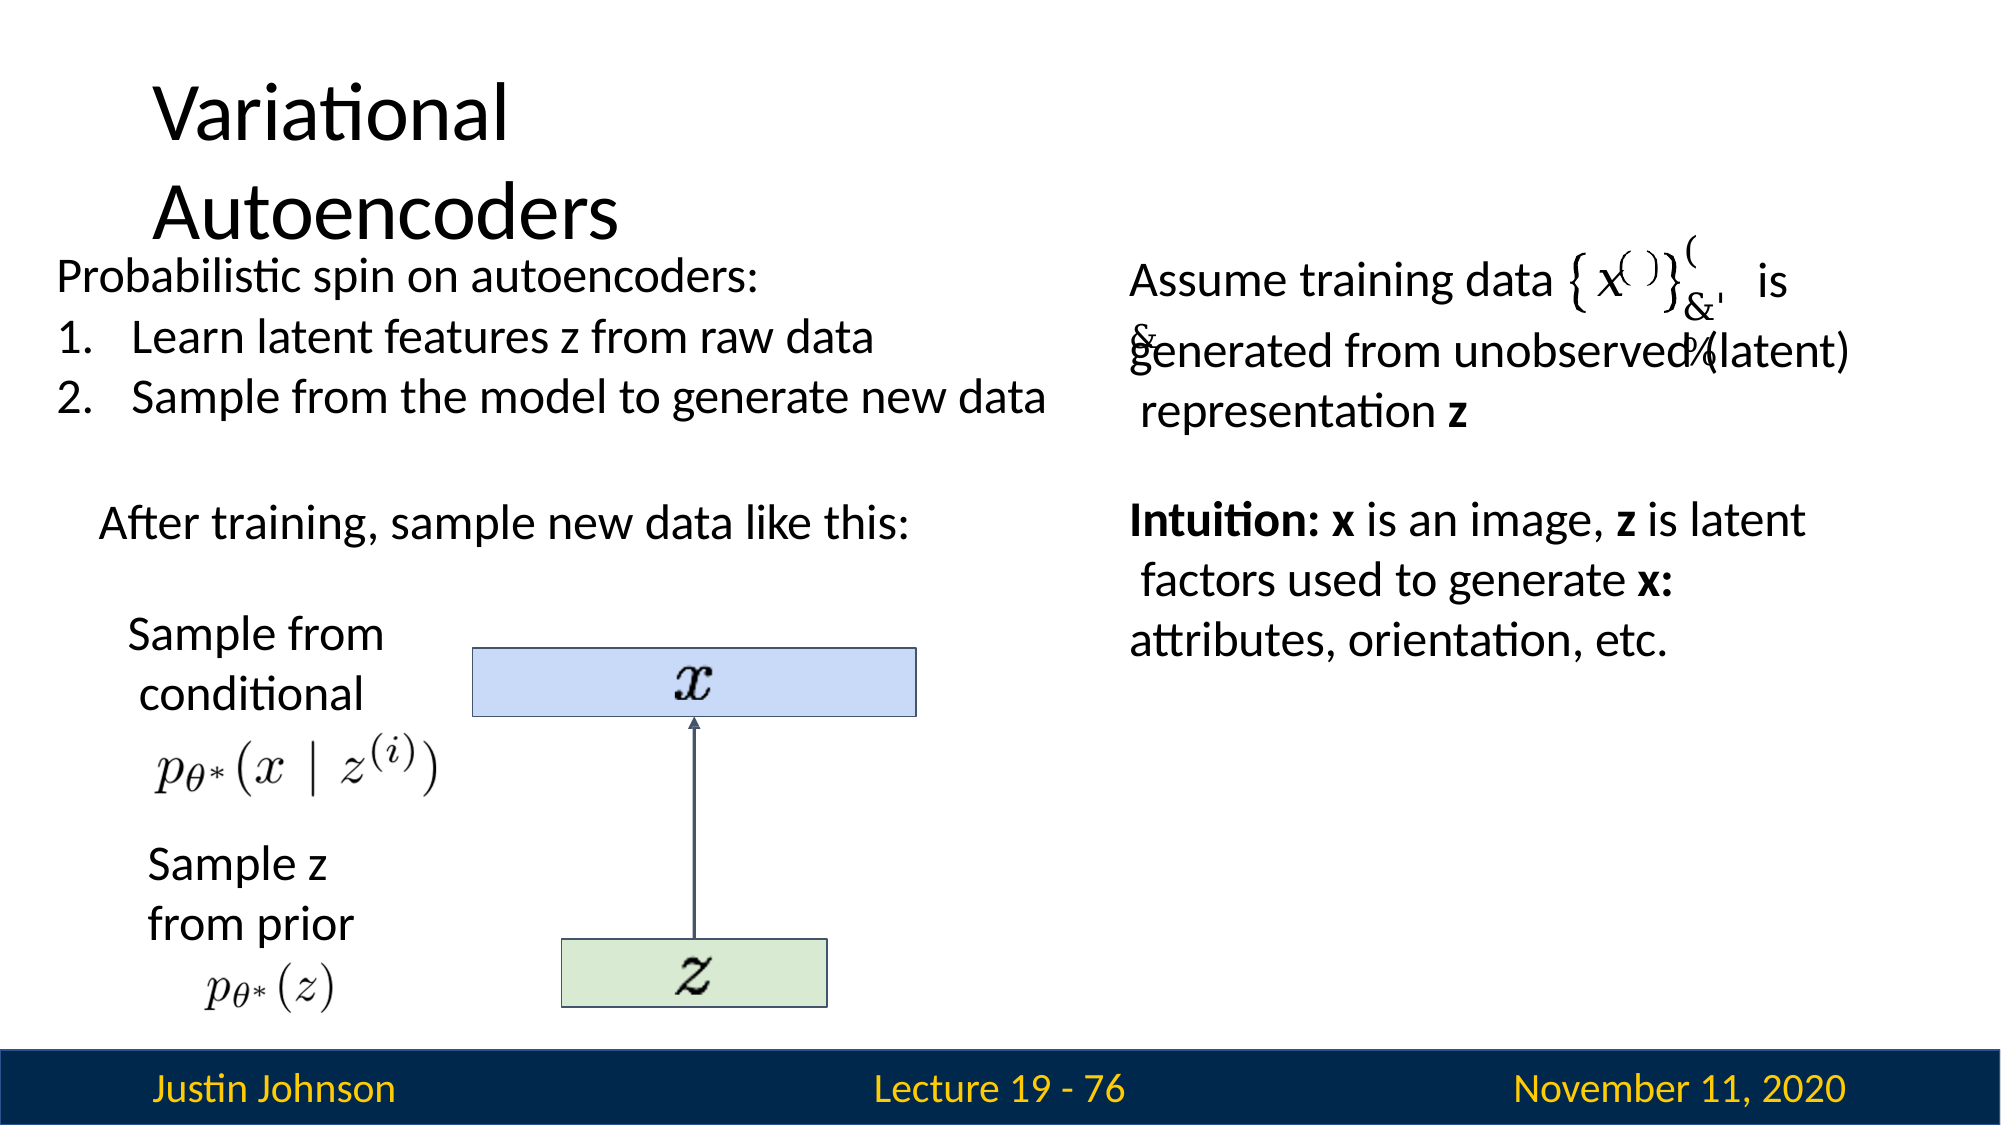

# Variational Autoencoders
(
Probabilistic spin on autoencoders:
Learn latent features z from raw data
Sample from the model to generate new data
Assume training data	𝑥 &
is

&'%
generated from unobserved (latent)  representation z
Intuition: x is an image, z is latent  factors used to generate x:  attributes, orientation, etc.
After training, sample new data like this:
Sample from  conditional

Sample z  from prior

Justin Johnson
November 11, 2020
Lecture 19 - 76